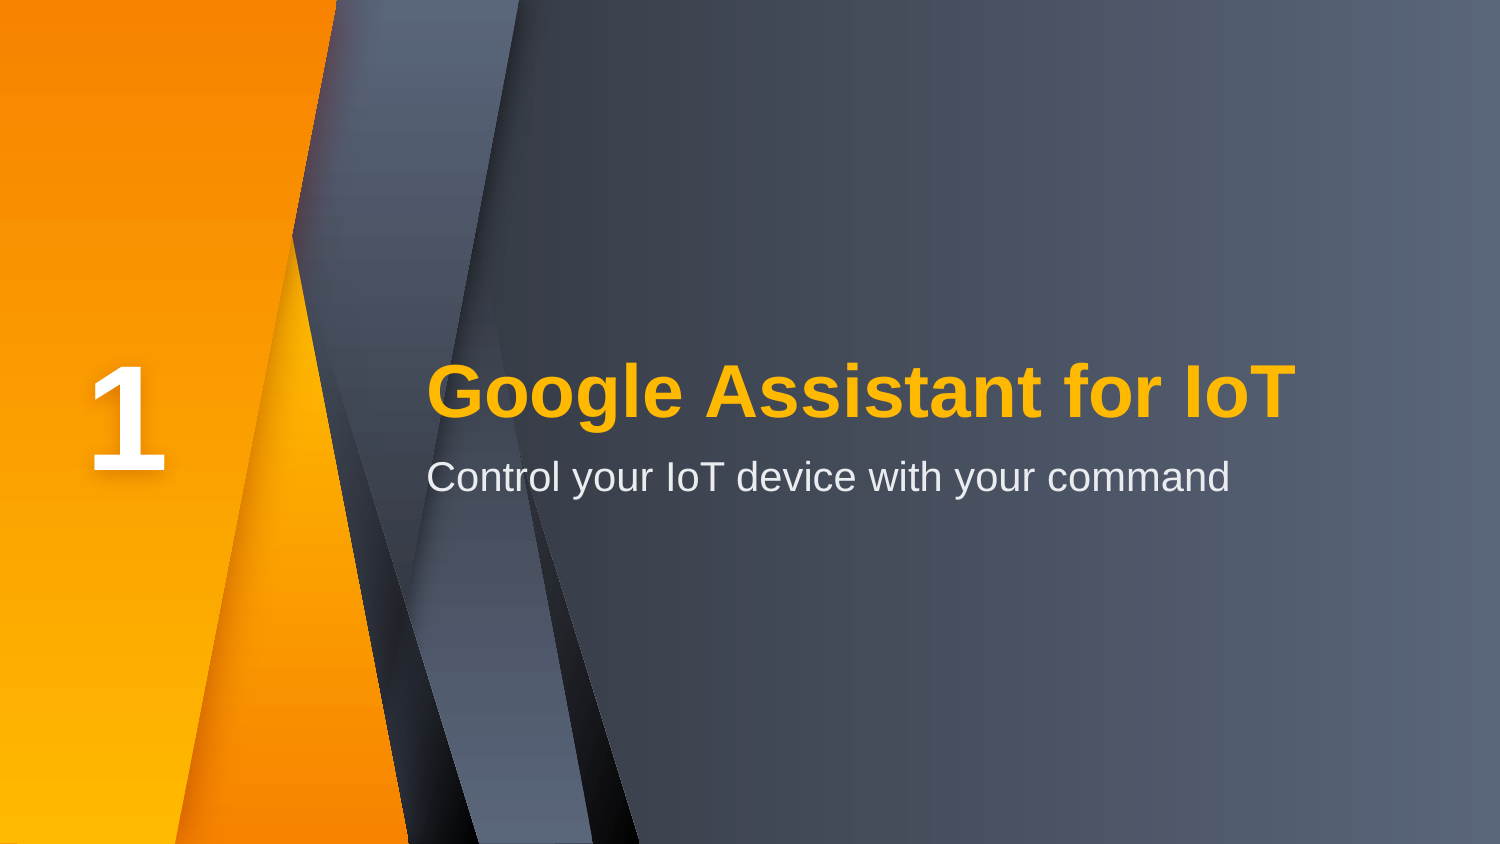

1
# Google Assistant for IoT
Control your IoT device with your command